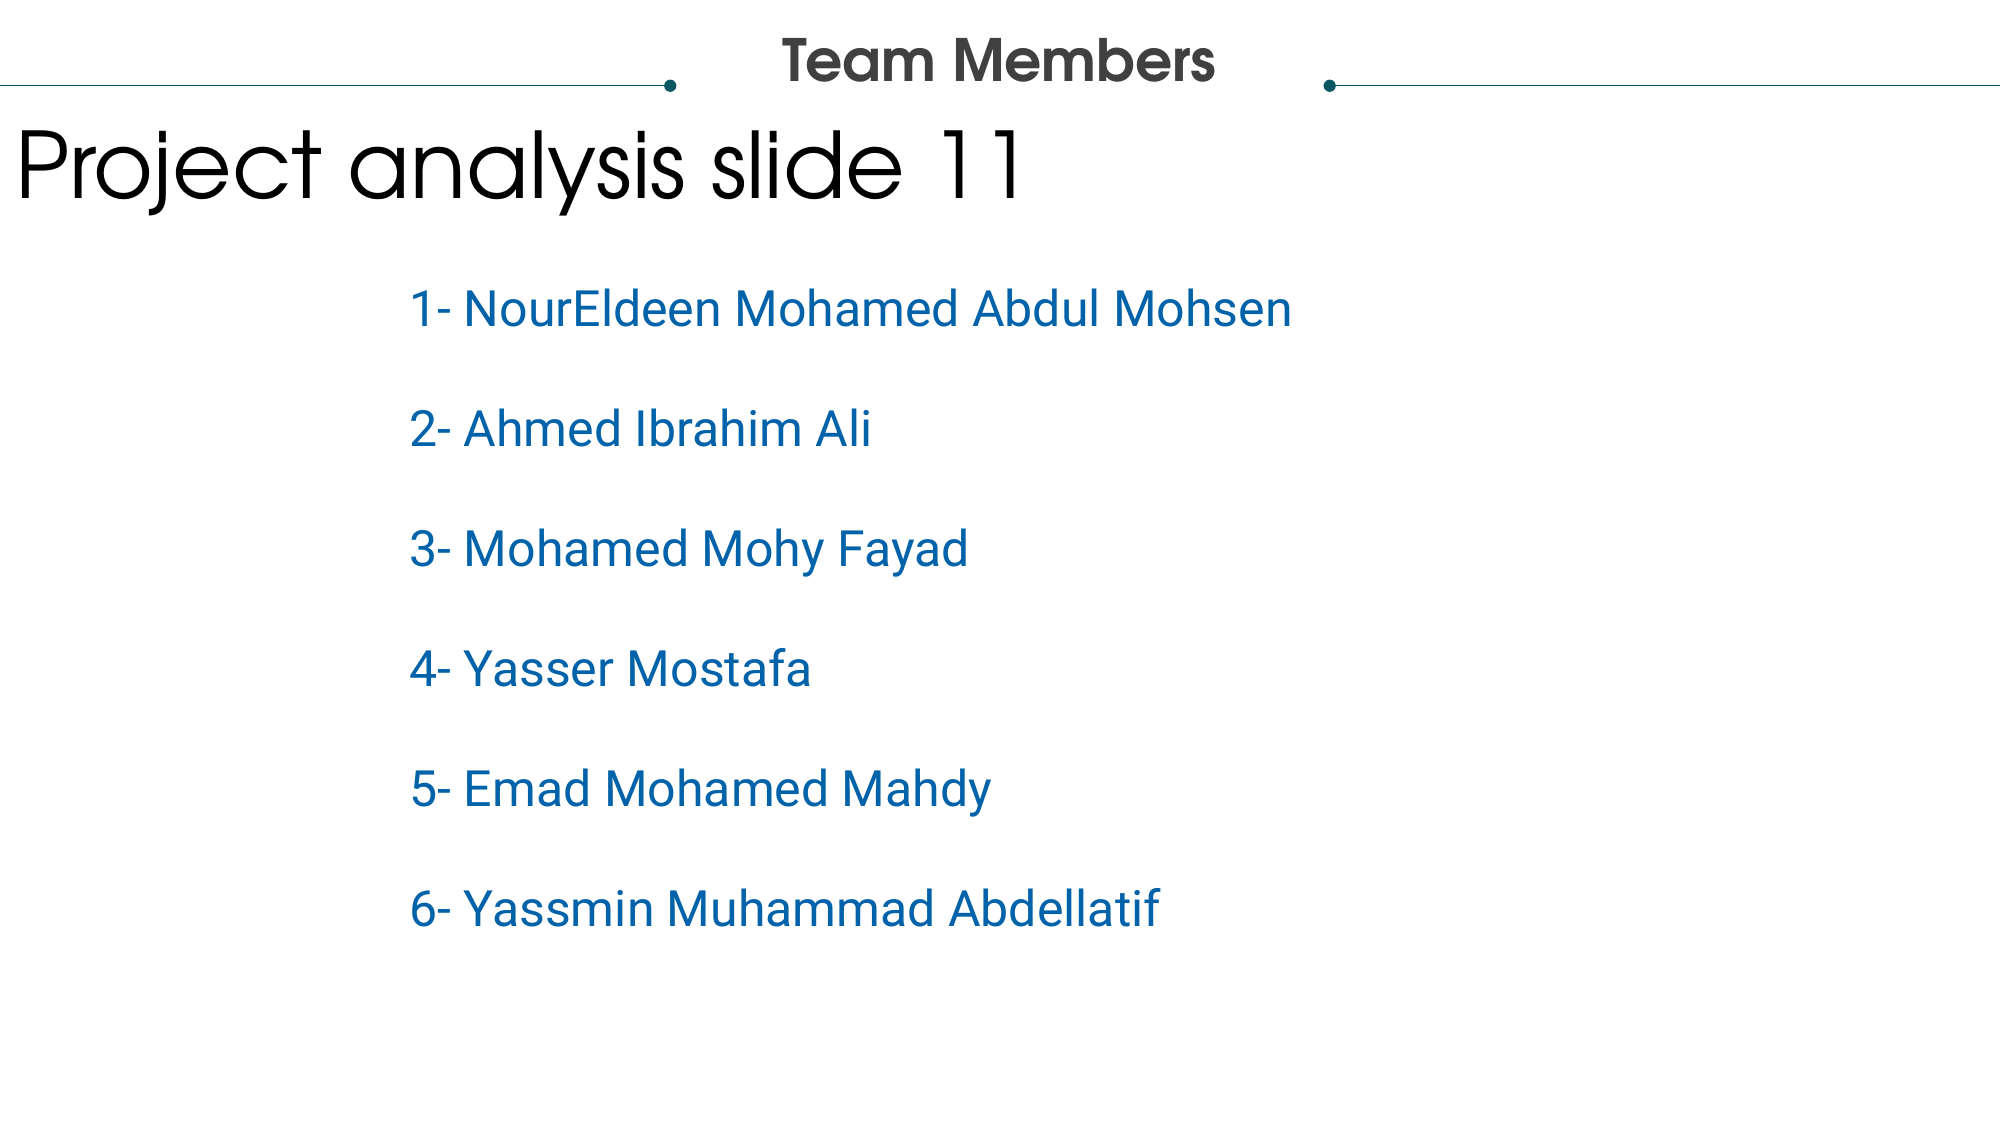

Team Members
Project analysis slide 11
1- NourEldeen Mohamed Abdul Mohsen

2- Ahmed Ibrahim Ali

3- Mohamed Mohy Fayad

4- Yasser Mostafa

5- Emad Mohamed Mahdy

6- Yassmin Muhammad Abdellatif